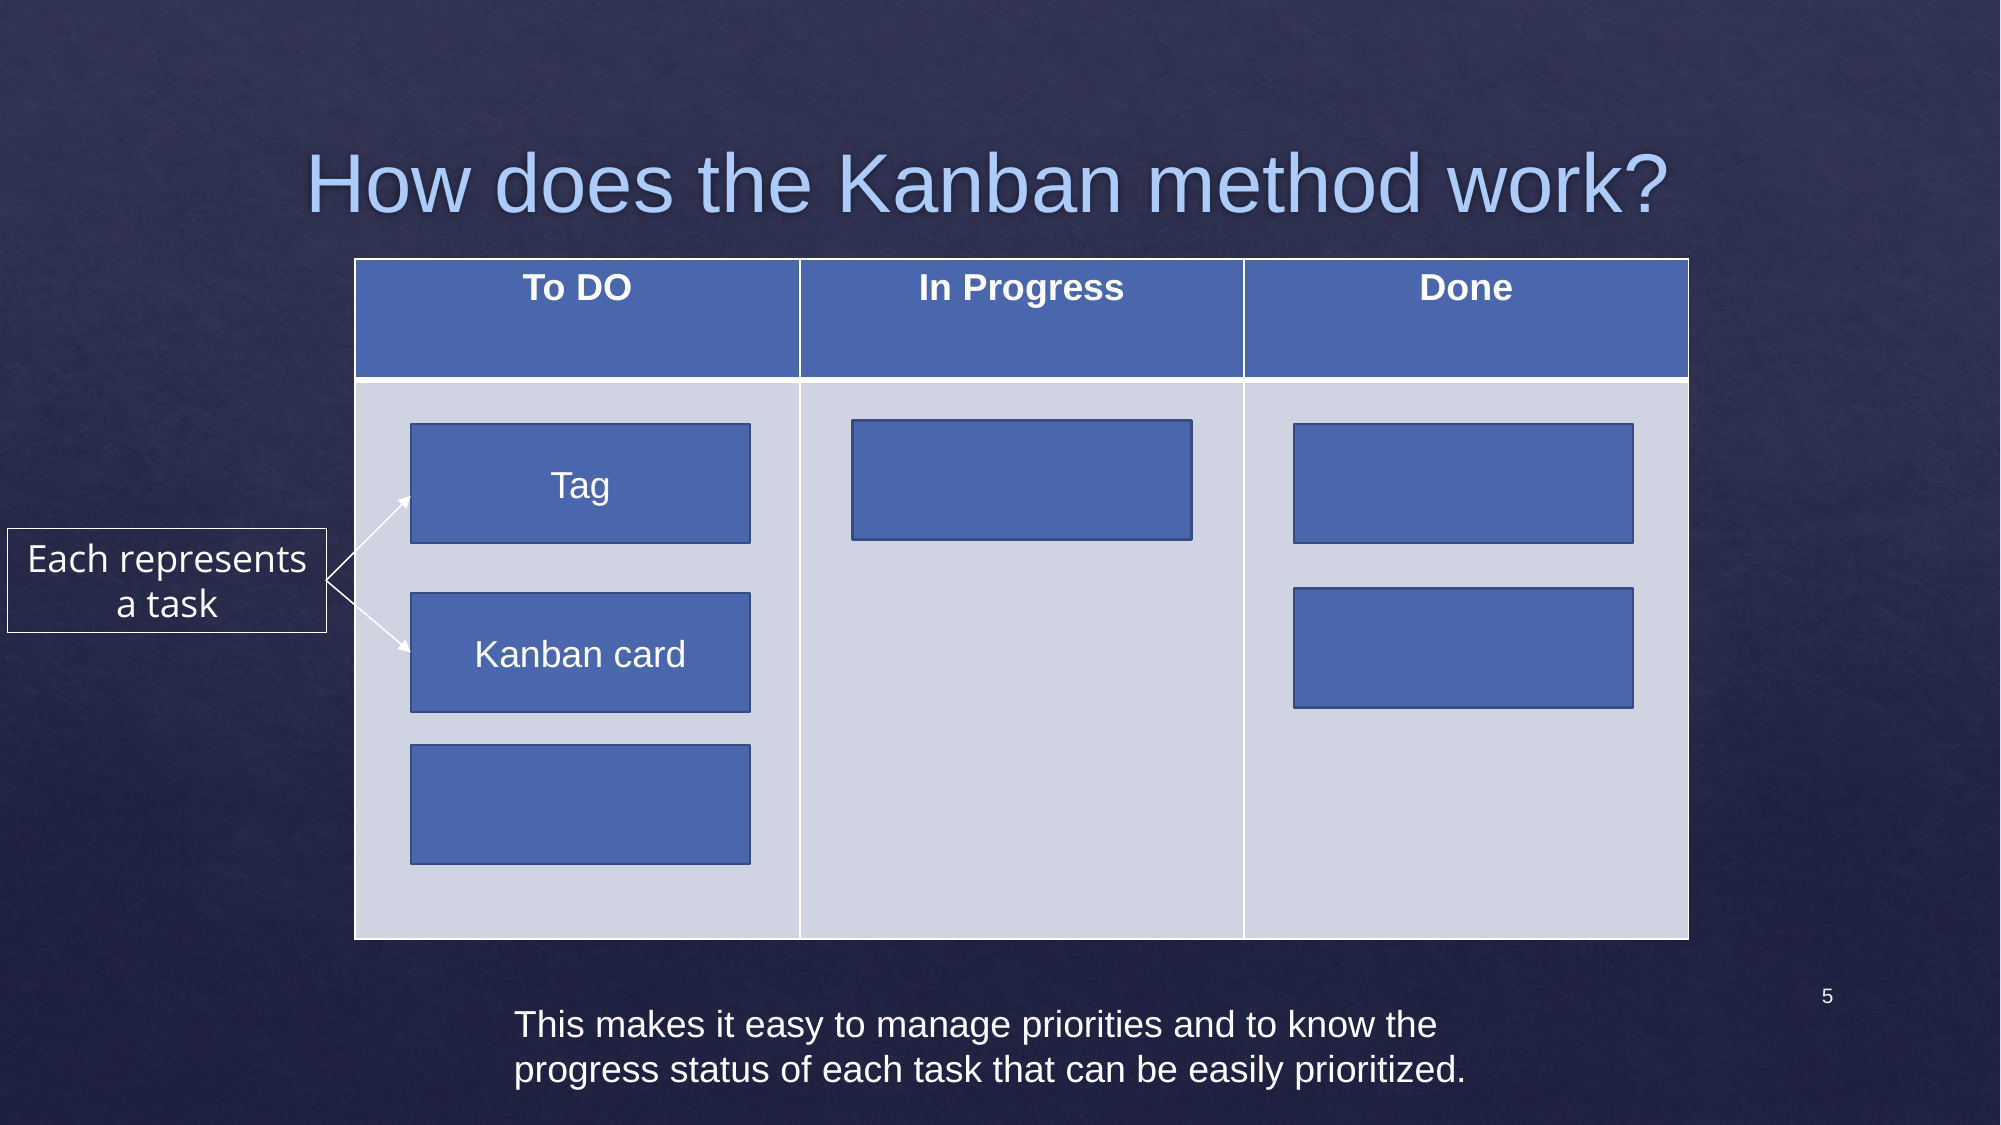

# How does the Kanban method work?
| To DO | In Progress | Done |
| --- | --- | --- |
|  |  |  |

Tag

Each represents a task

Kanban card

5
This makes it easy to manage priorities and to know the progress status of each task that can be easily prioritized.